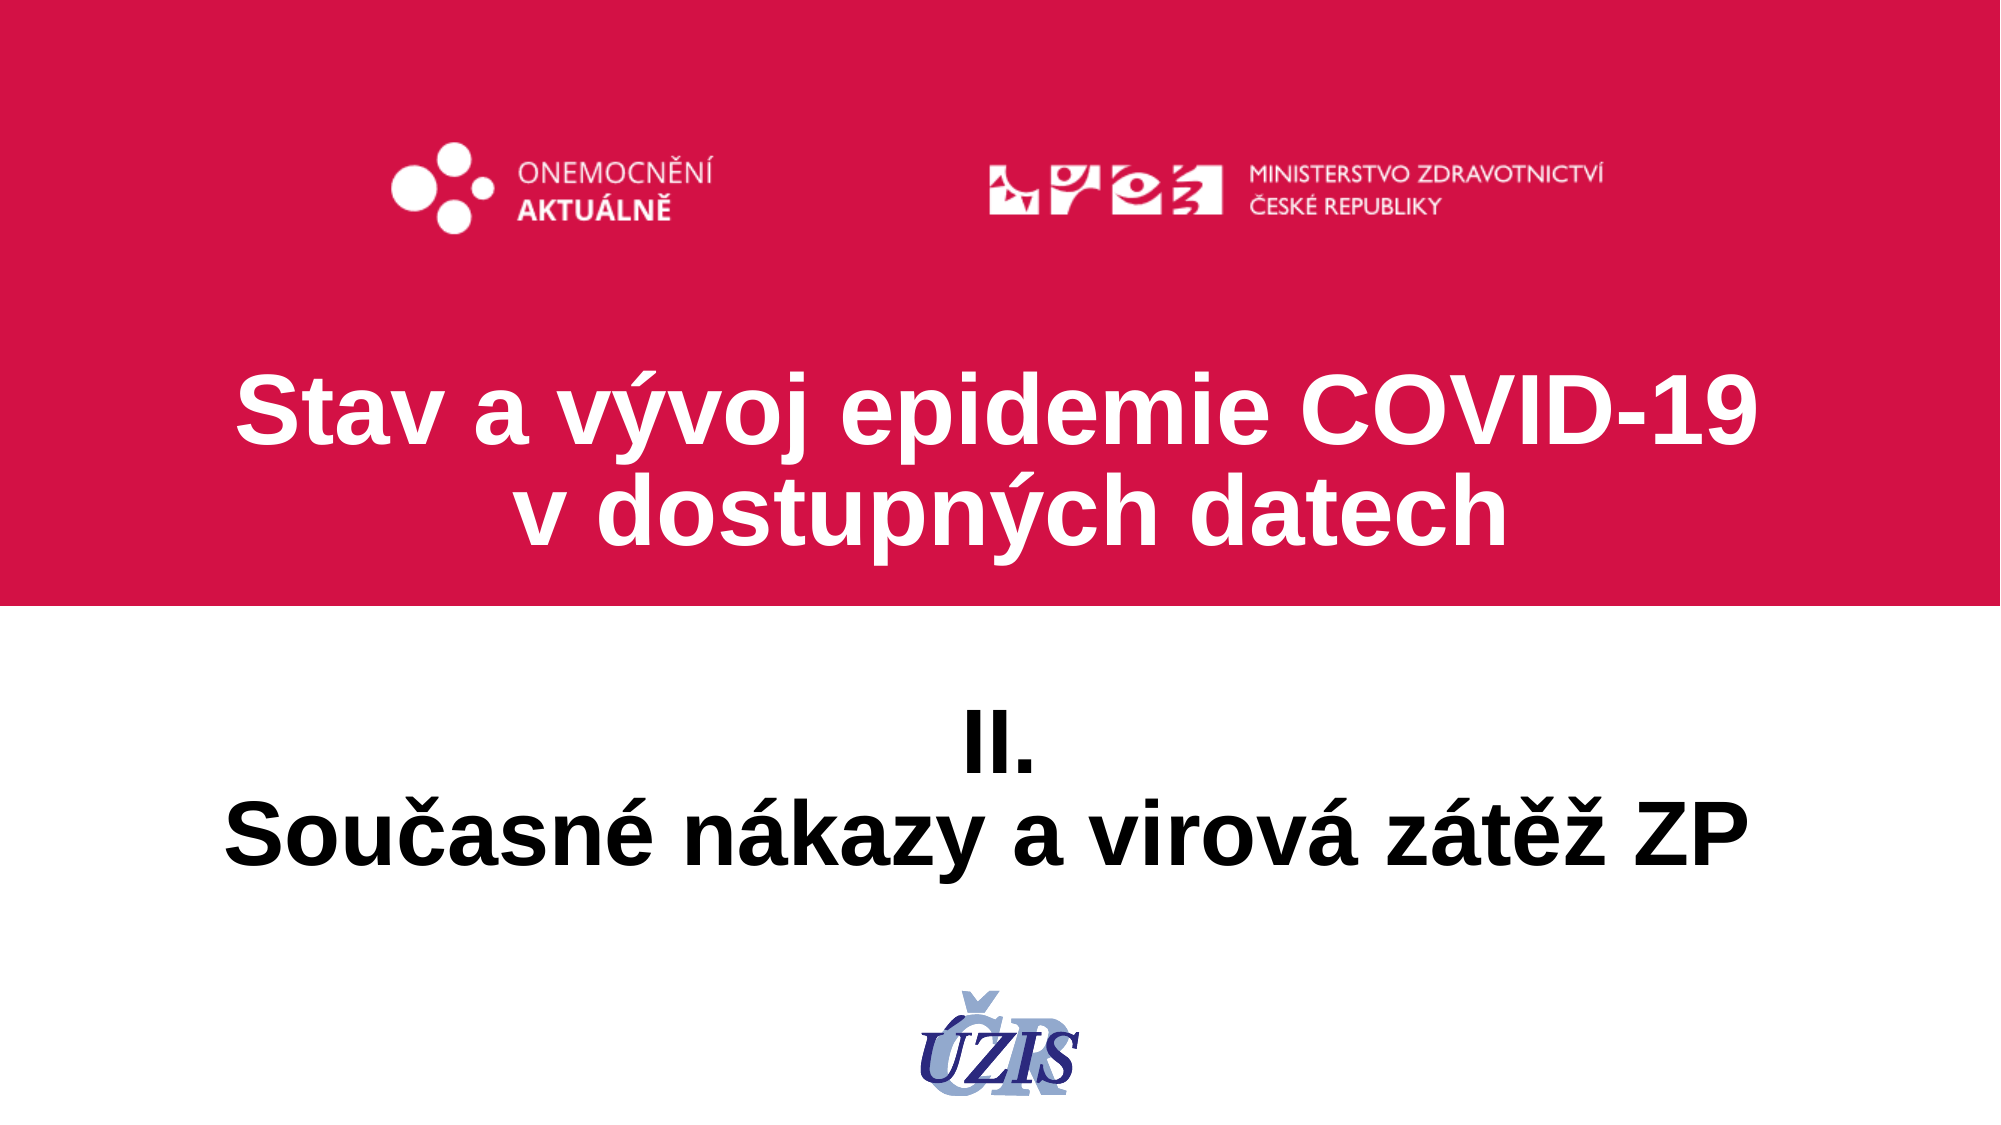

Stav a vývoj epidemie COVID-19
v dostupných datech
II.
Současné nákazy a virová zátěž ZP